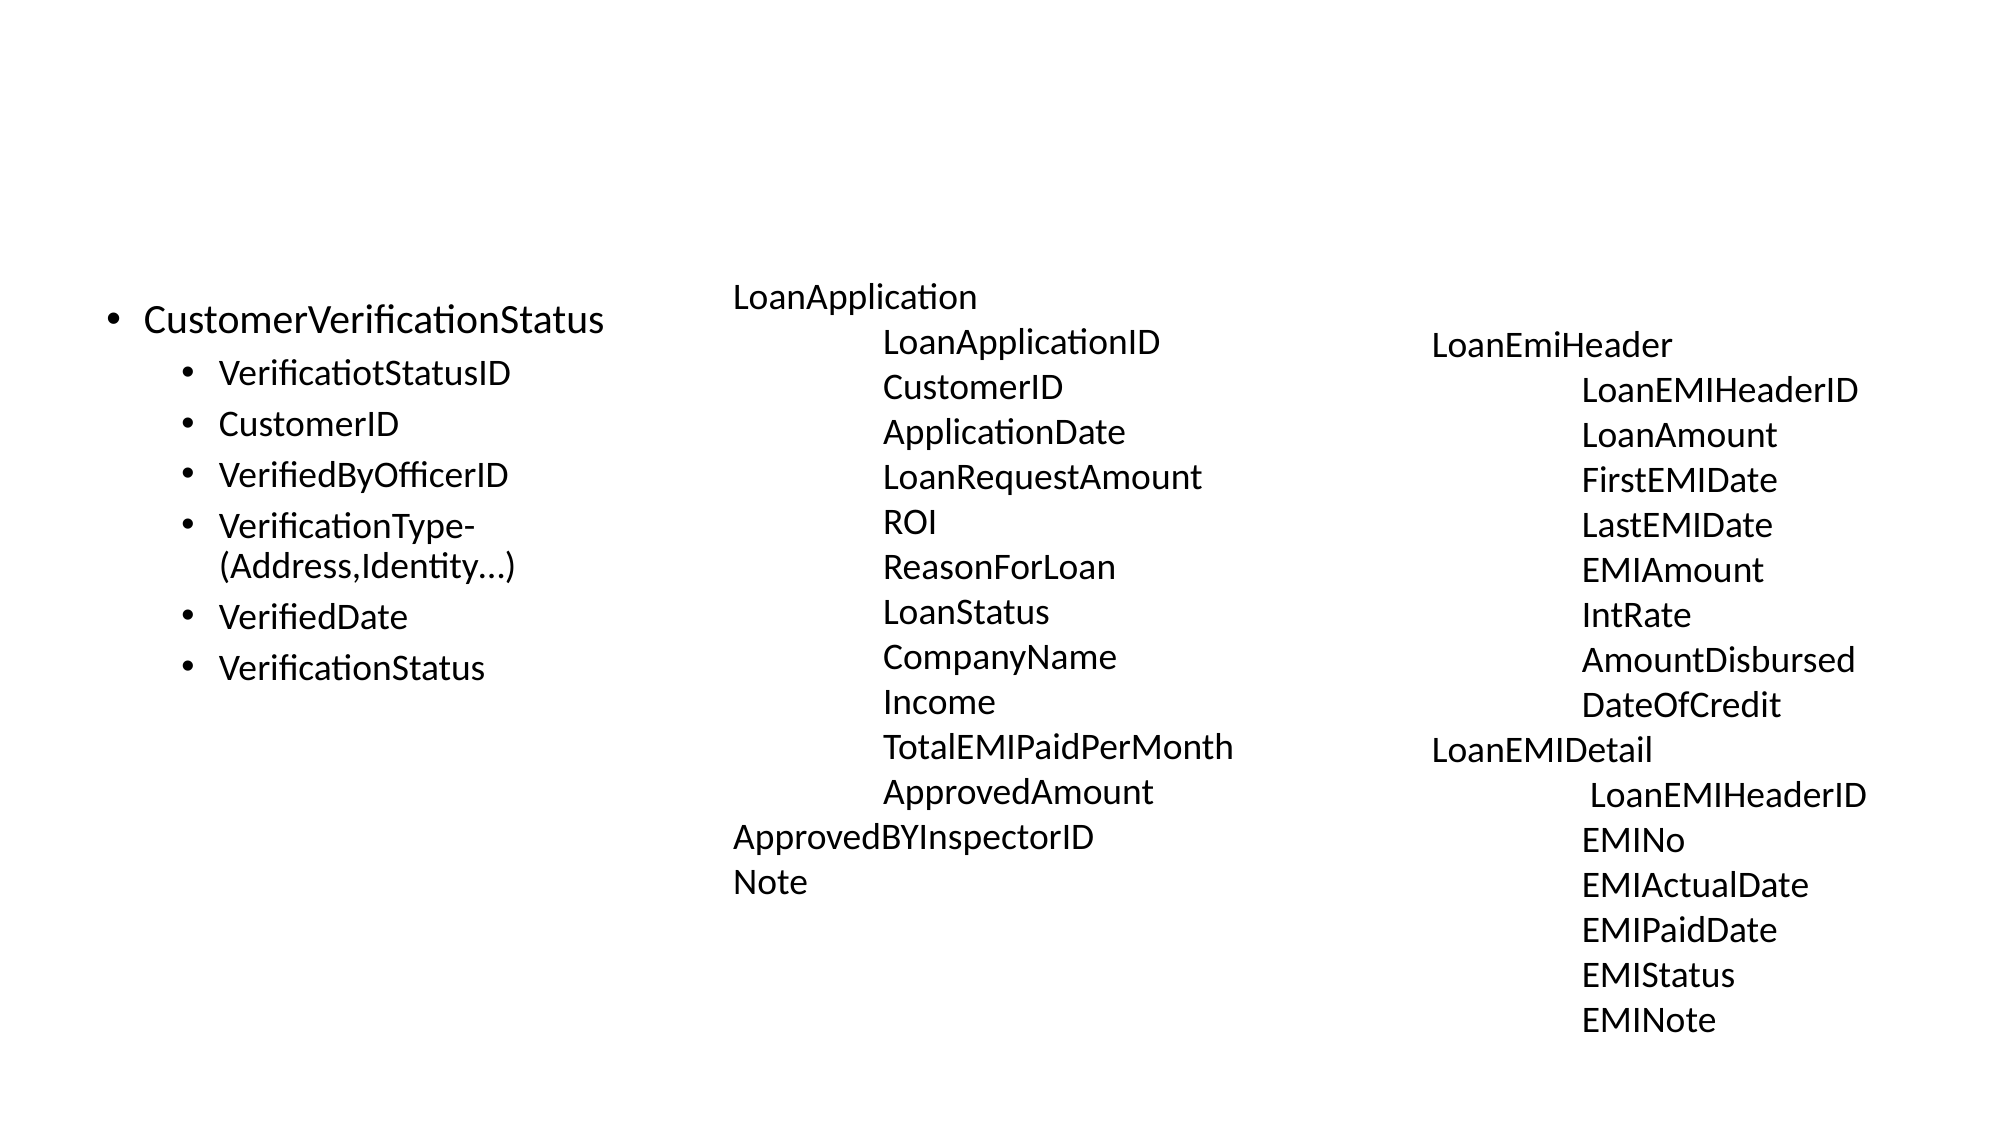

#
LoanApplication
	LoanApplicationID
	CustomerID
	ApplicationDate
	LoanRequestAmount
	ROI
	ReasonForLoan
	LoanStatus
	CompanyName
	Income
	TotalEMIPaidPerMonth
	ApprovedAmount
ApprovedBYInspectorID
Note

CustomerVerificationStatus
VerificatiotStatusID
CustomerID
VerifiedByOfficerID
VerificationType-(Address,Identity…)
VerifiedDate
VerificationStatus

LoanEmiHeader
	LoanEMIHeaderID
	LoanAmount
	FirstEMIDate
	LastEMIDate
	EMIAmount
	IntRate
	AmountDisbursed
	DateOfCredit
LoanEMIDetail
	 LoanEMIHeaderID
	EMINo
	EMIActualDate
	EMIPaidDate
	EMIStatus
	EMINote